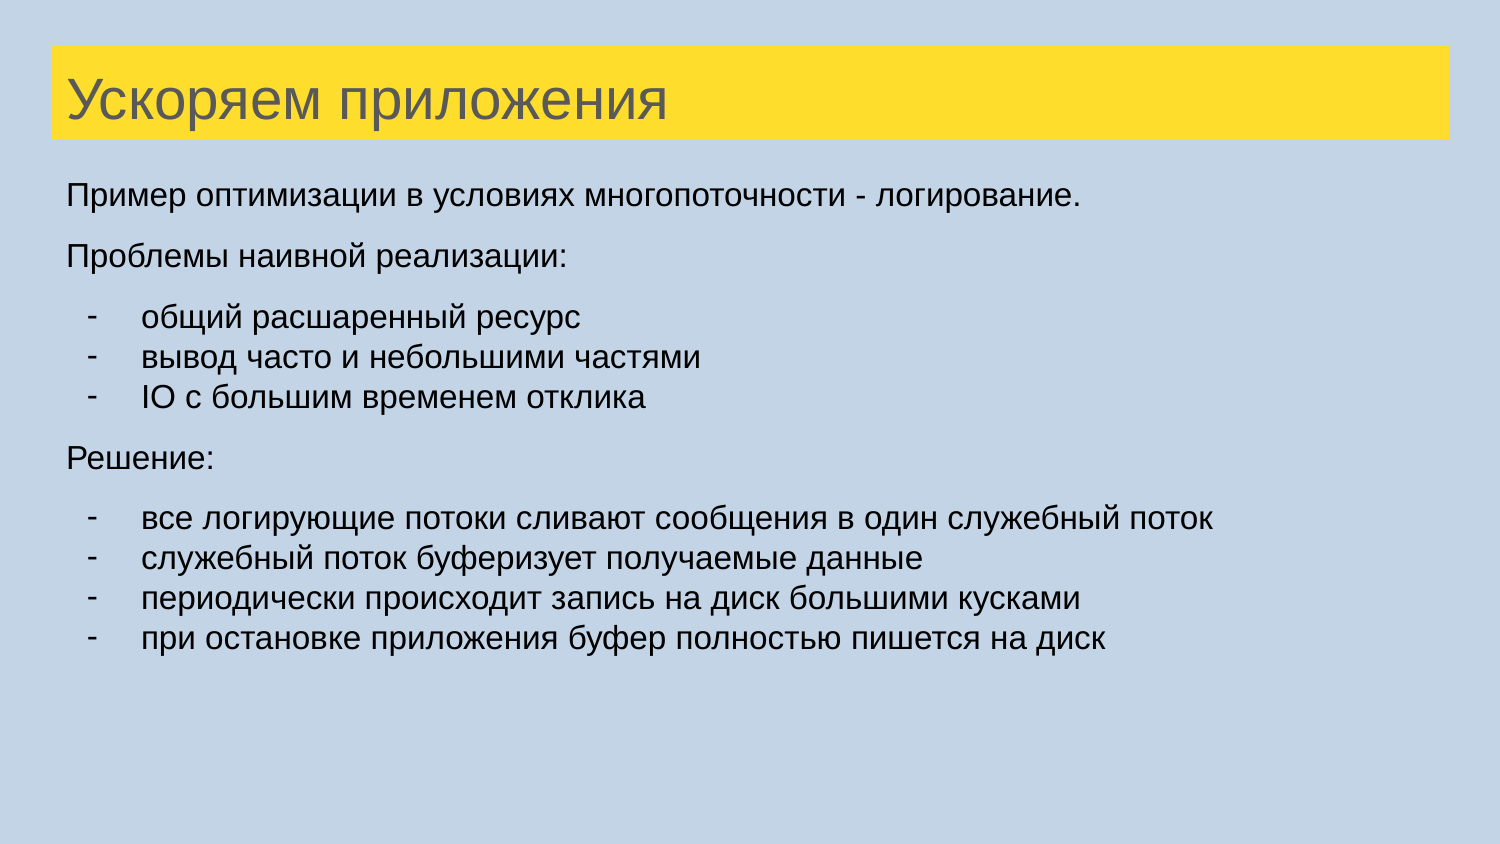

# Ускоряем приложения
Пример оптимизации в условиях многопоточности - логирование.
Проблемы наивной реализации:
общий расшаренный ресурс
вывод часто и небольшими частями
IO с большим временем отклика
Решение:
все логирующие потоки сливают сообщения в один служебный поток
служебный поток буферизует получаемые данные
периодически происходит запись на диск большими кусками
при остановке приложения буфер полностью пишется на диск